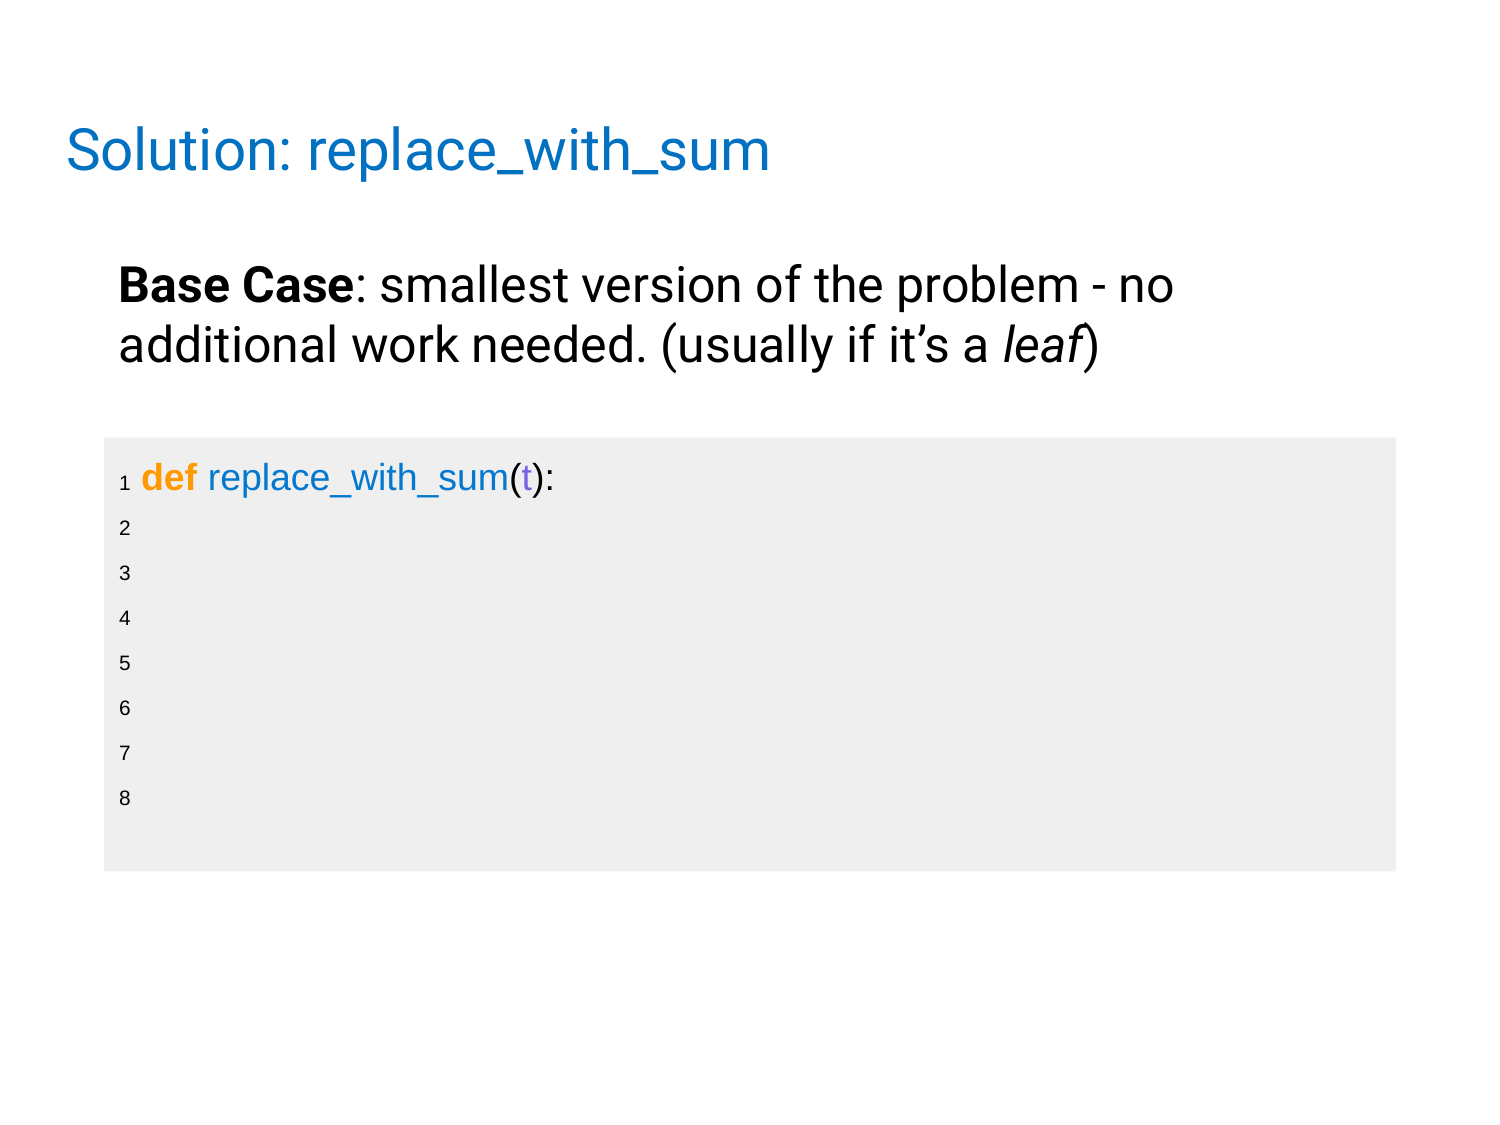

# Solution: replace_with_sum
Base Case: smallest version of the problem - no additional work needed. (usually if it’s a leaf)

1 def replace_with_sum(t):
2
3
4
5
6
7
8